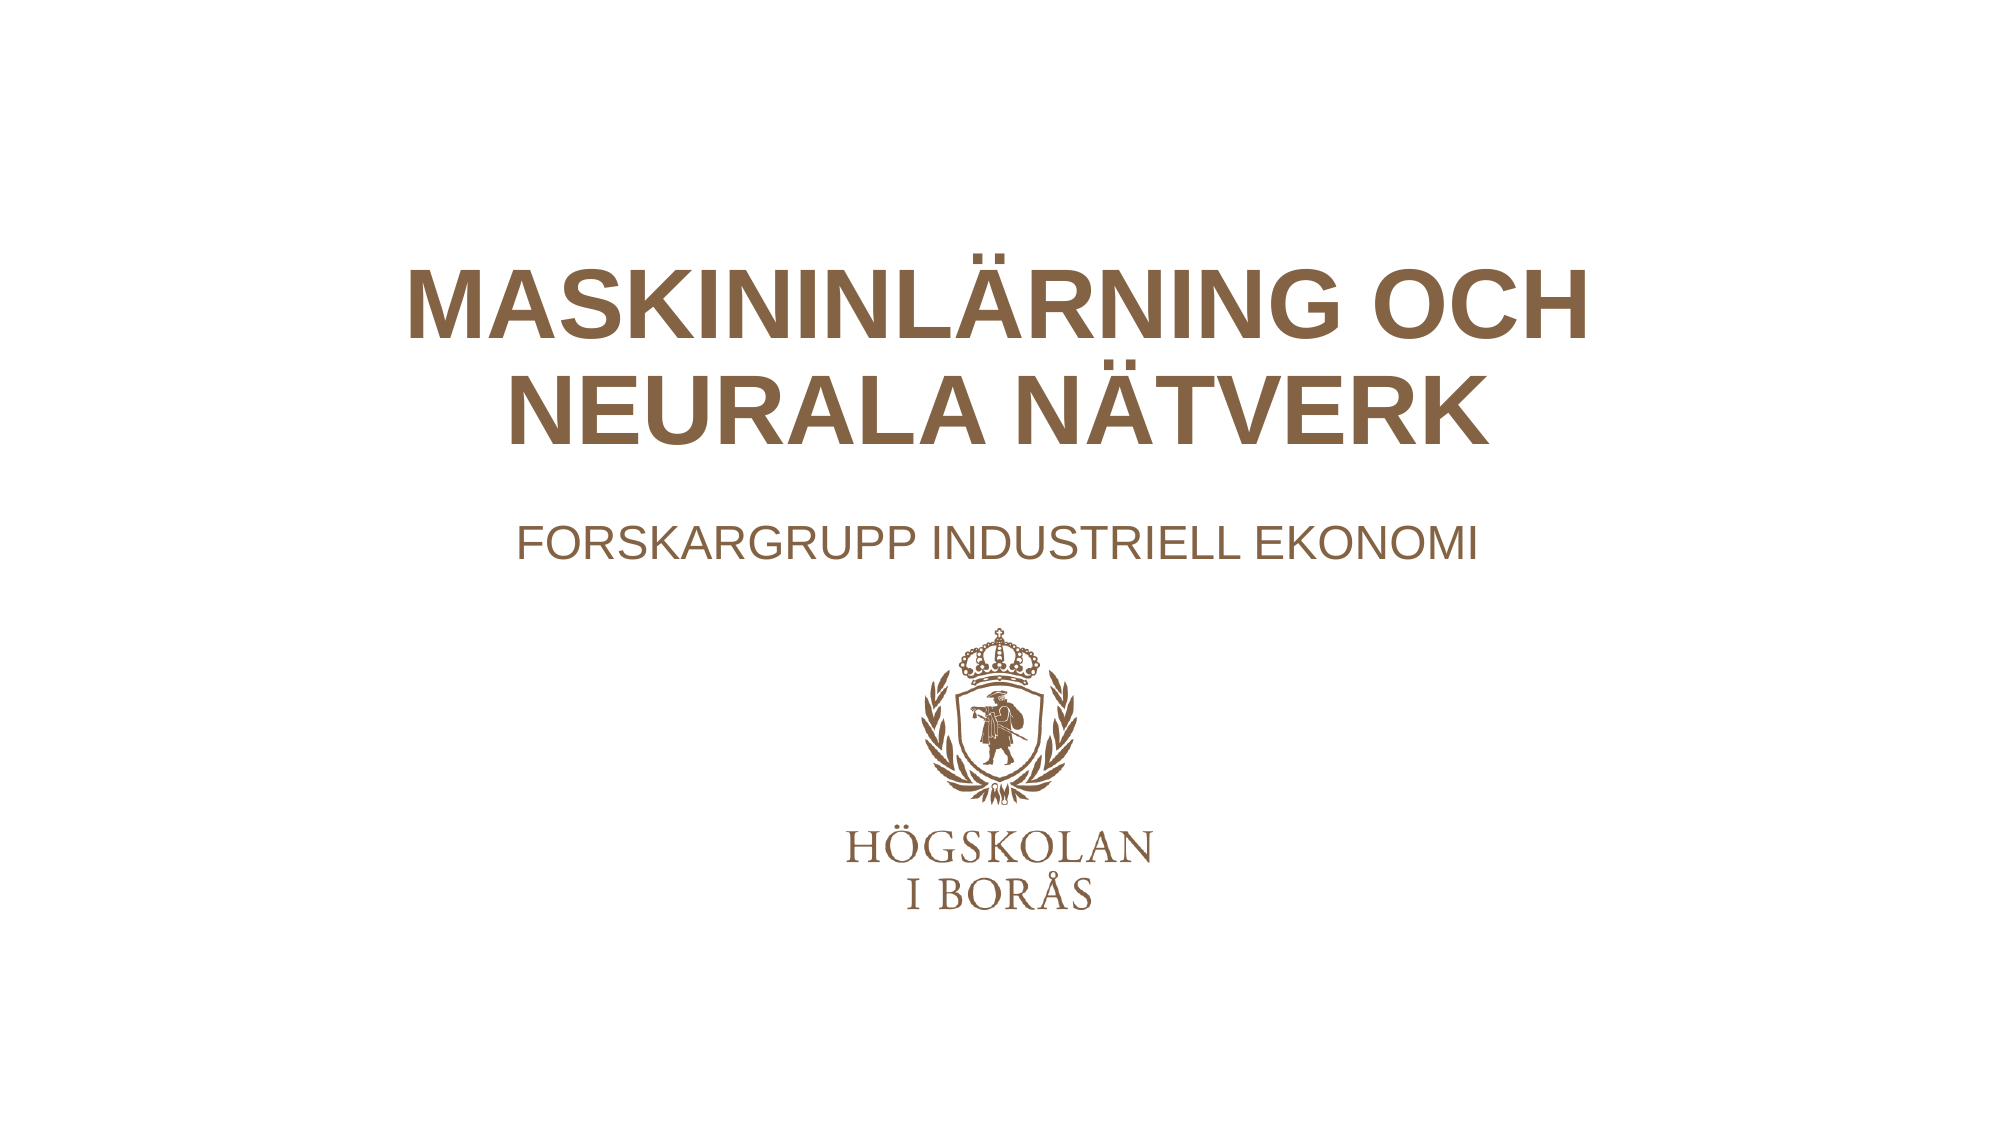

# Maskininlärning och Neurala nätverk forskargrupp industriell ekonomi